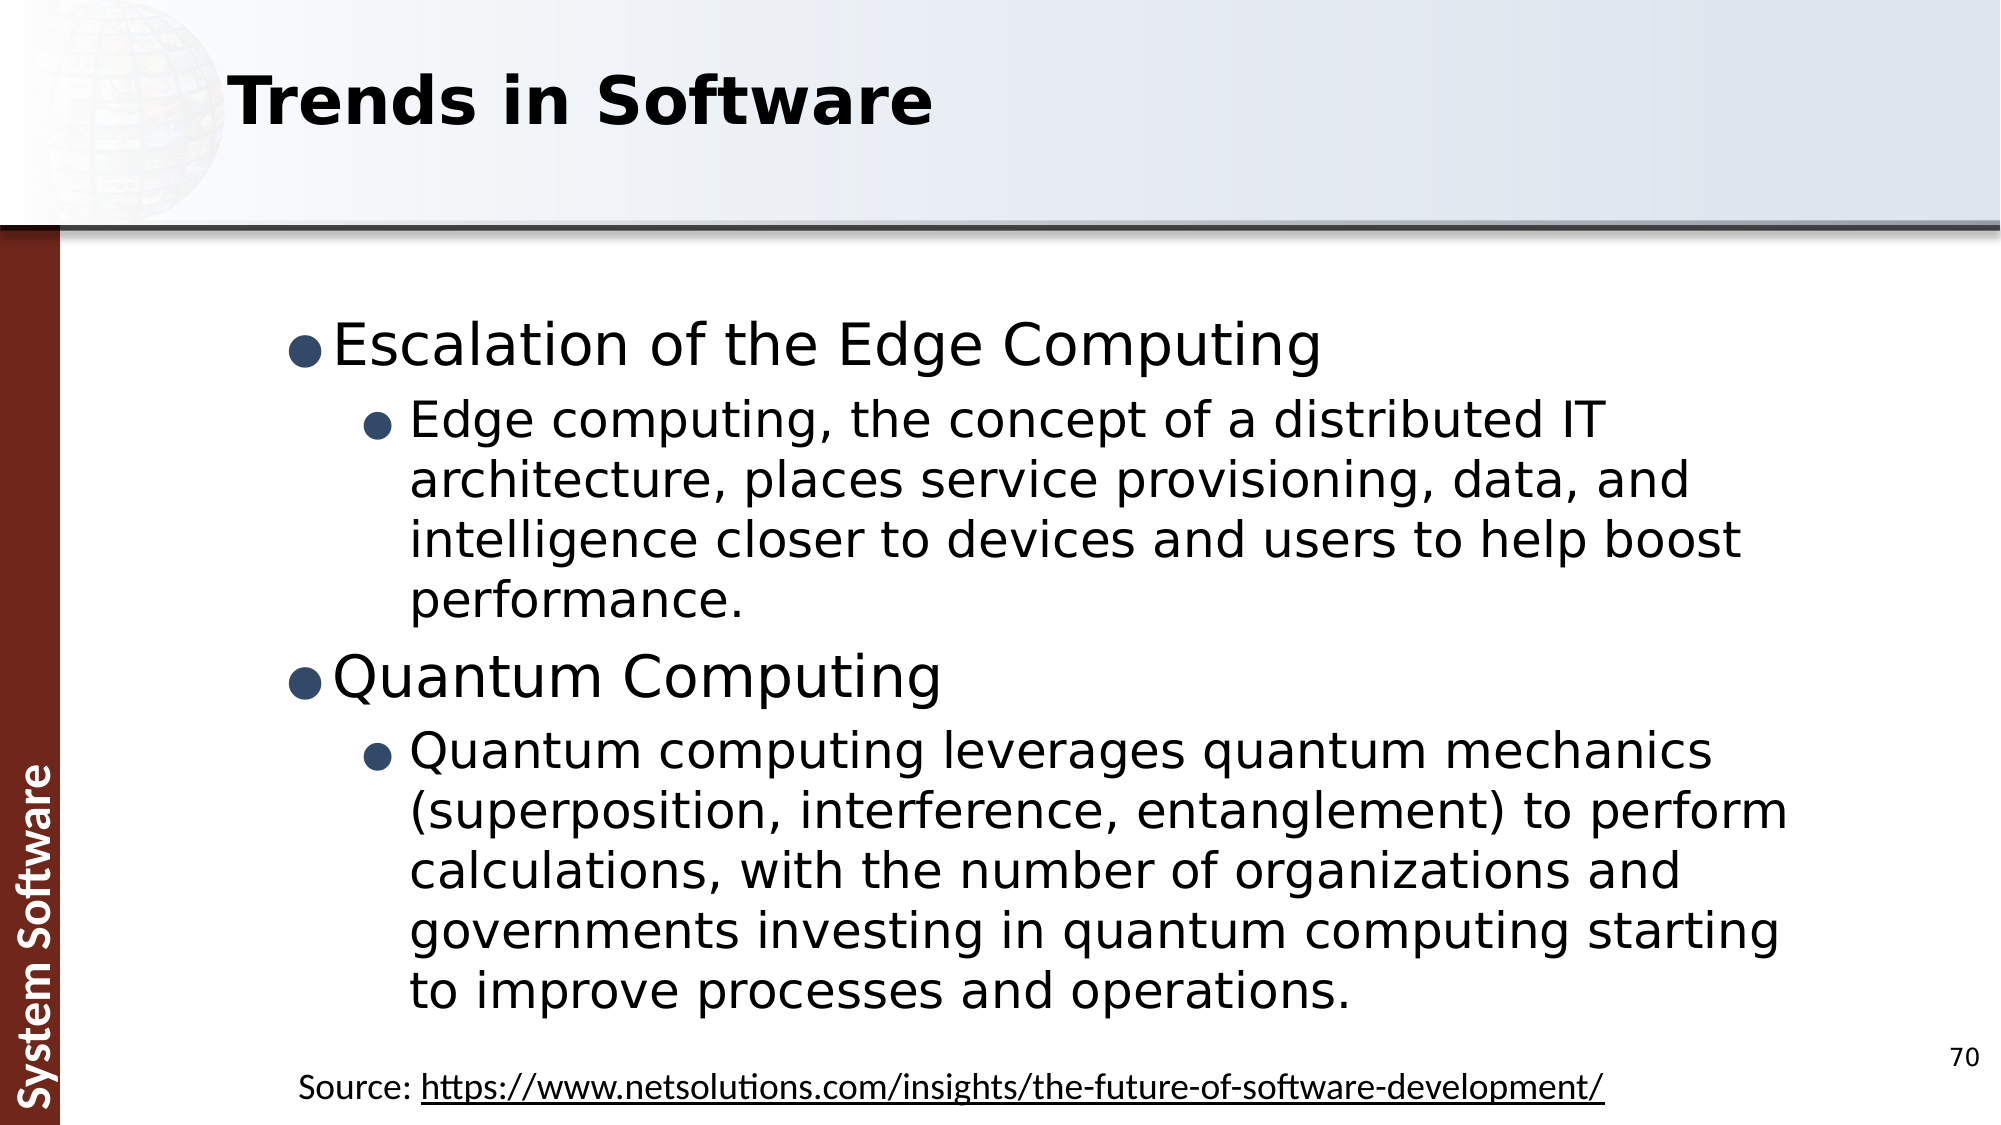

# Trends in Software

Escalation of the Edge Computing
Edge computing, the concept of a distributed IT architecture, places service provisioning, data, and intelligence closer to devices and users to help boost performance.
Quantum Computing
Quantum computing leverages quantum mechanics (superposition, interference, entanglement) to perform calculations, with the number of organizations and governments investing in quantum computing starting to improve processes and operations.

70
Source: https://www.netsolutions.com/insights/the-future-of-software-development/